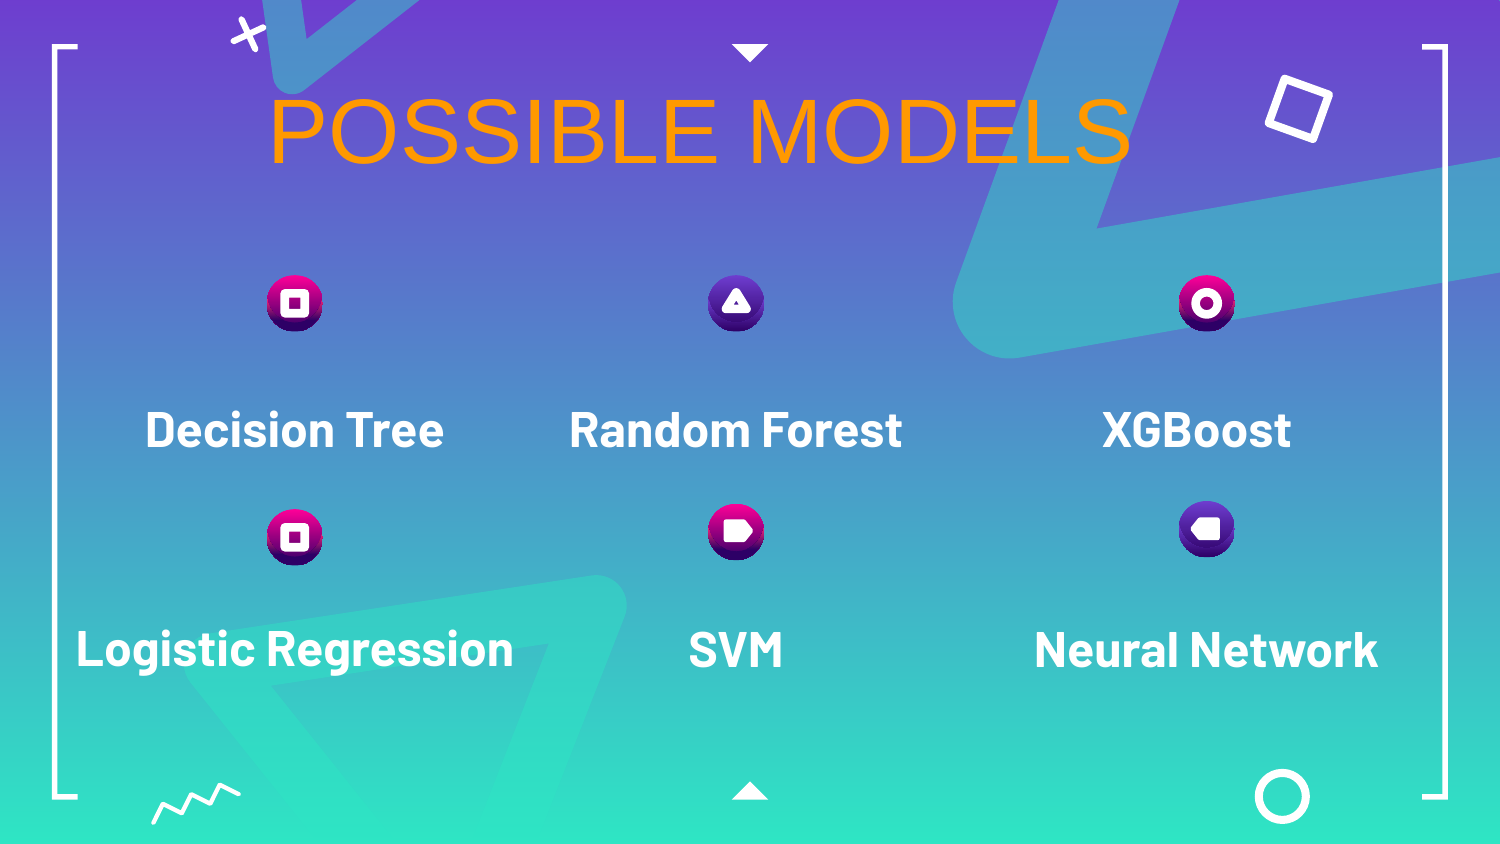

# POSSIBLE MODELS

Random Forest
XGBoost
Decision Tree

SVM
Neural Network
Logistic Regression